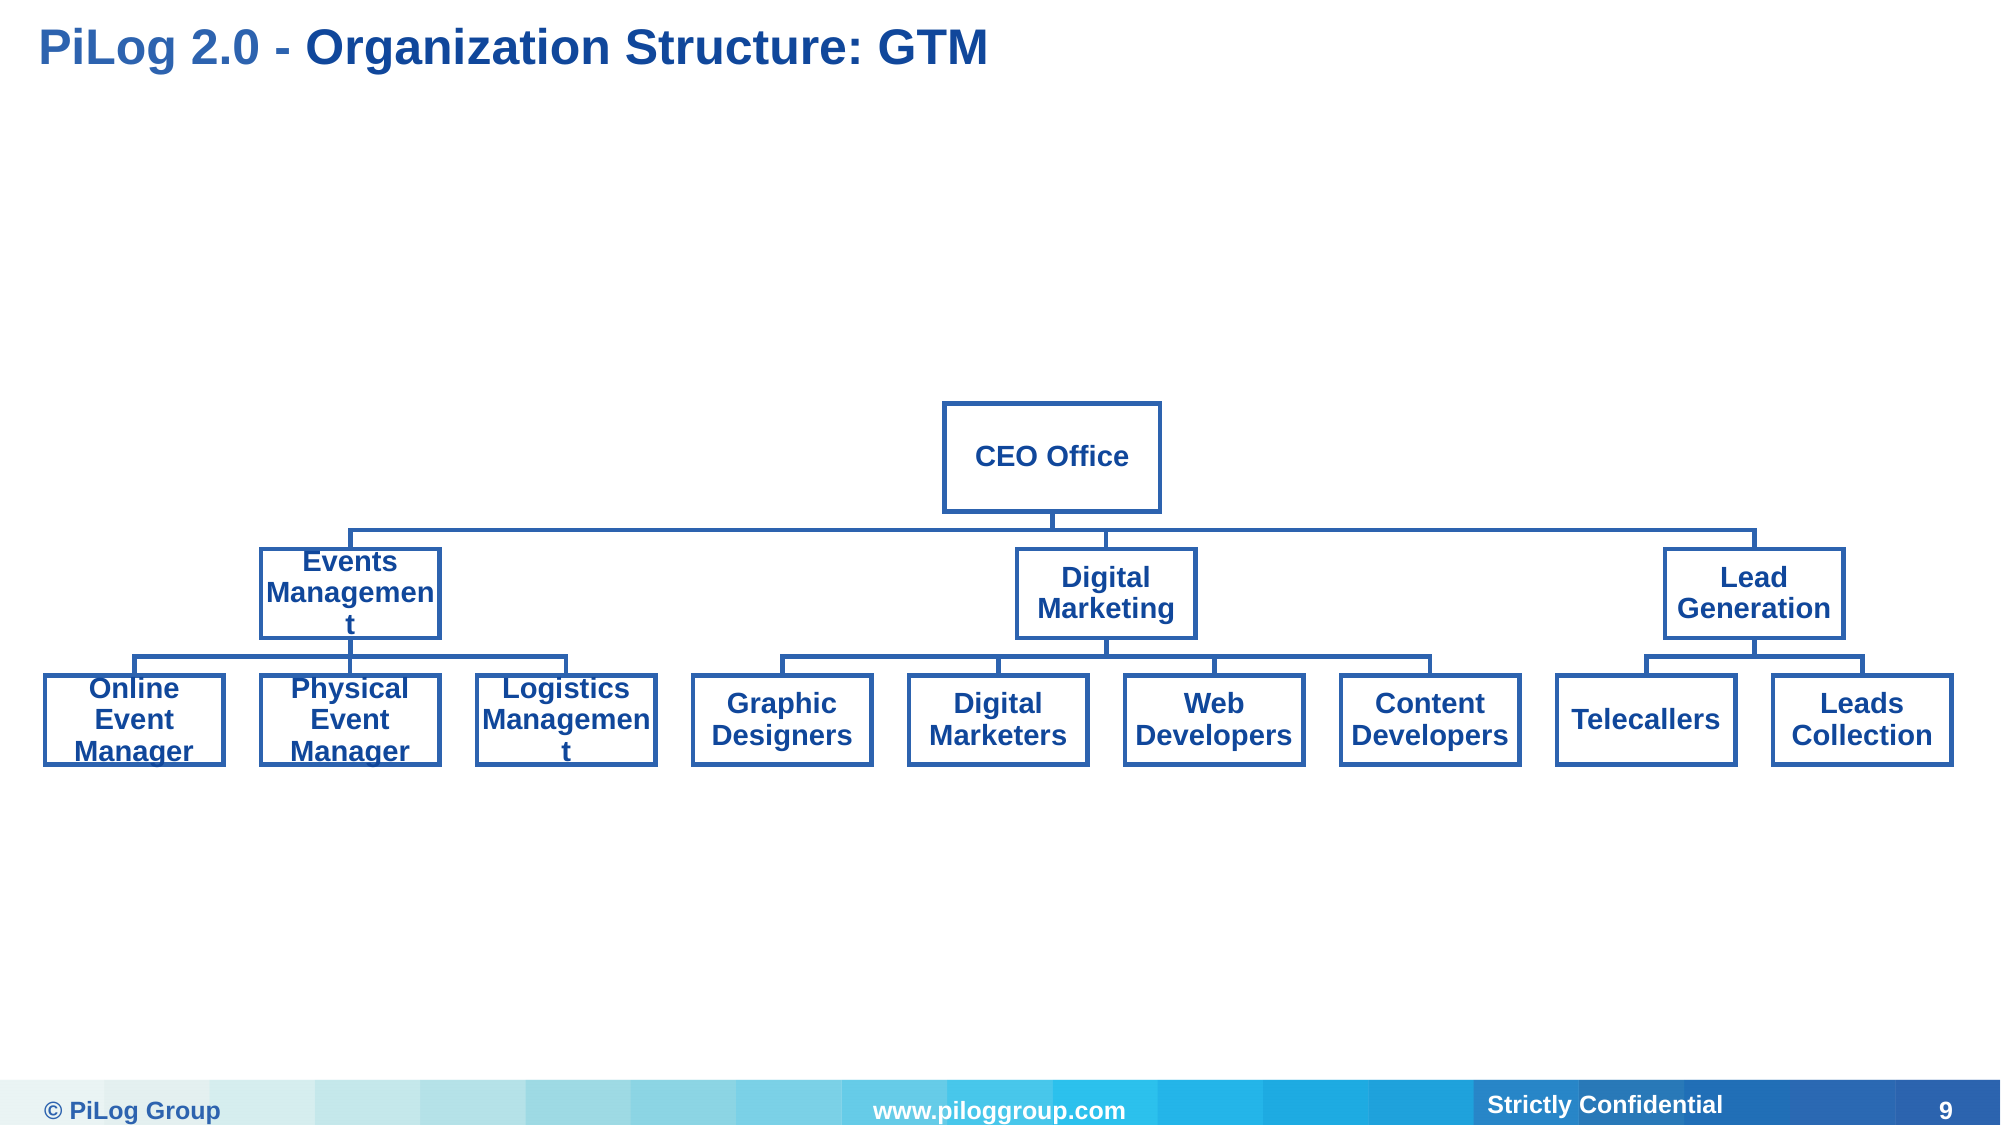

PiLog 2.0 - Organization Structure: GTM

CEO Office
Events Management
Online Event Manager
Physical Event Manager
Logistics Management
Digital Marketing
Graphic Designers
Digital Marketers
Web Developers
Content Developers
Lead Generation
Telecallers
Leads Collection

© PiLog Group
www.piloggroup.com
9
Strictly Confidential